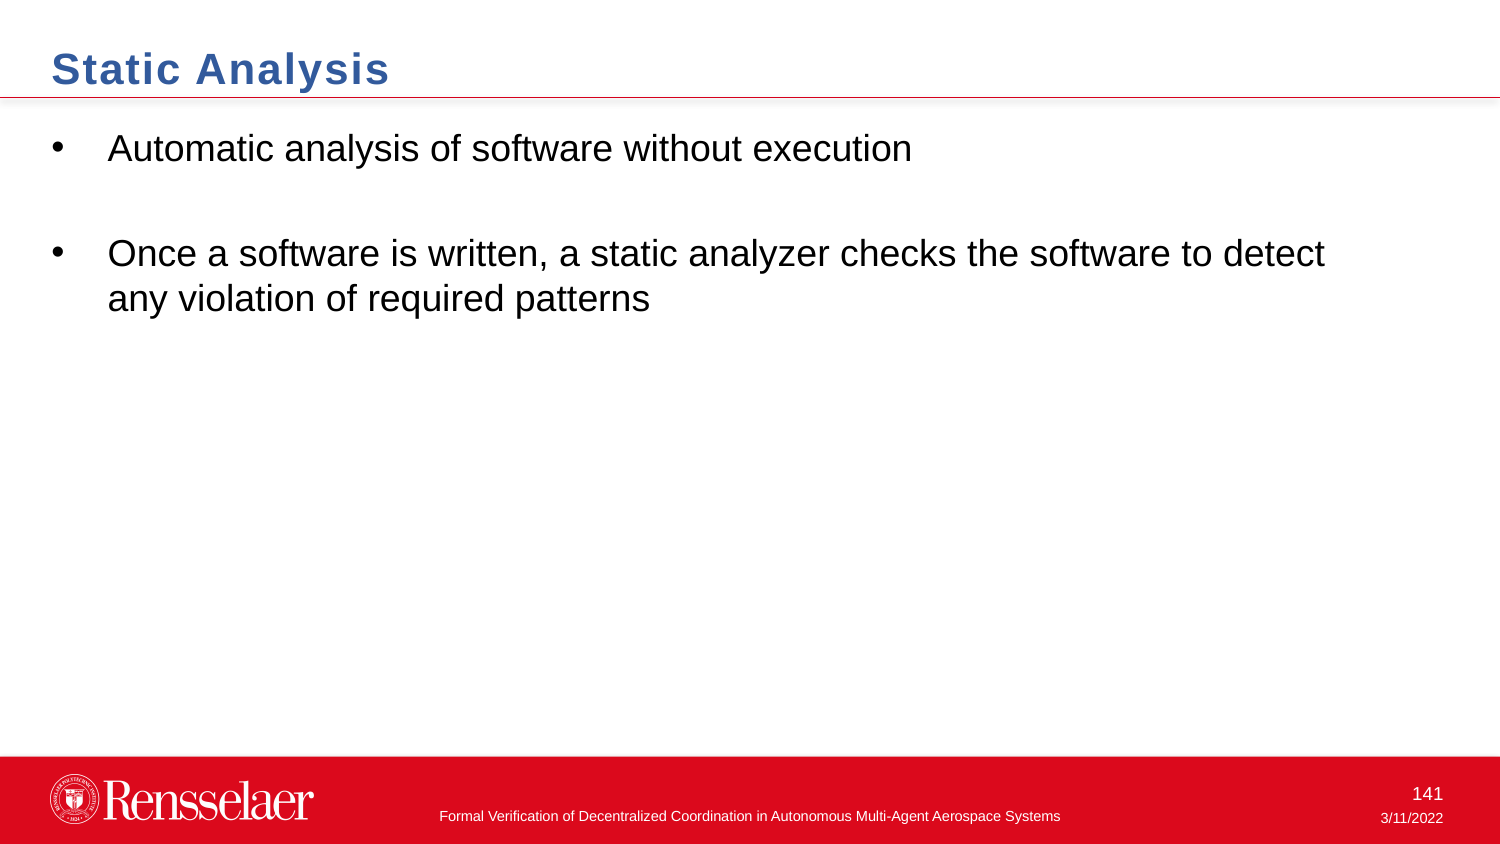

Static Analysis
Automatic analysis of software without execution

Once a software is written, a static analyzer checks the software to detect any violation of required patterns